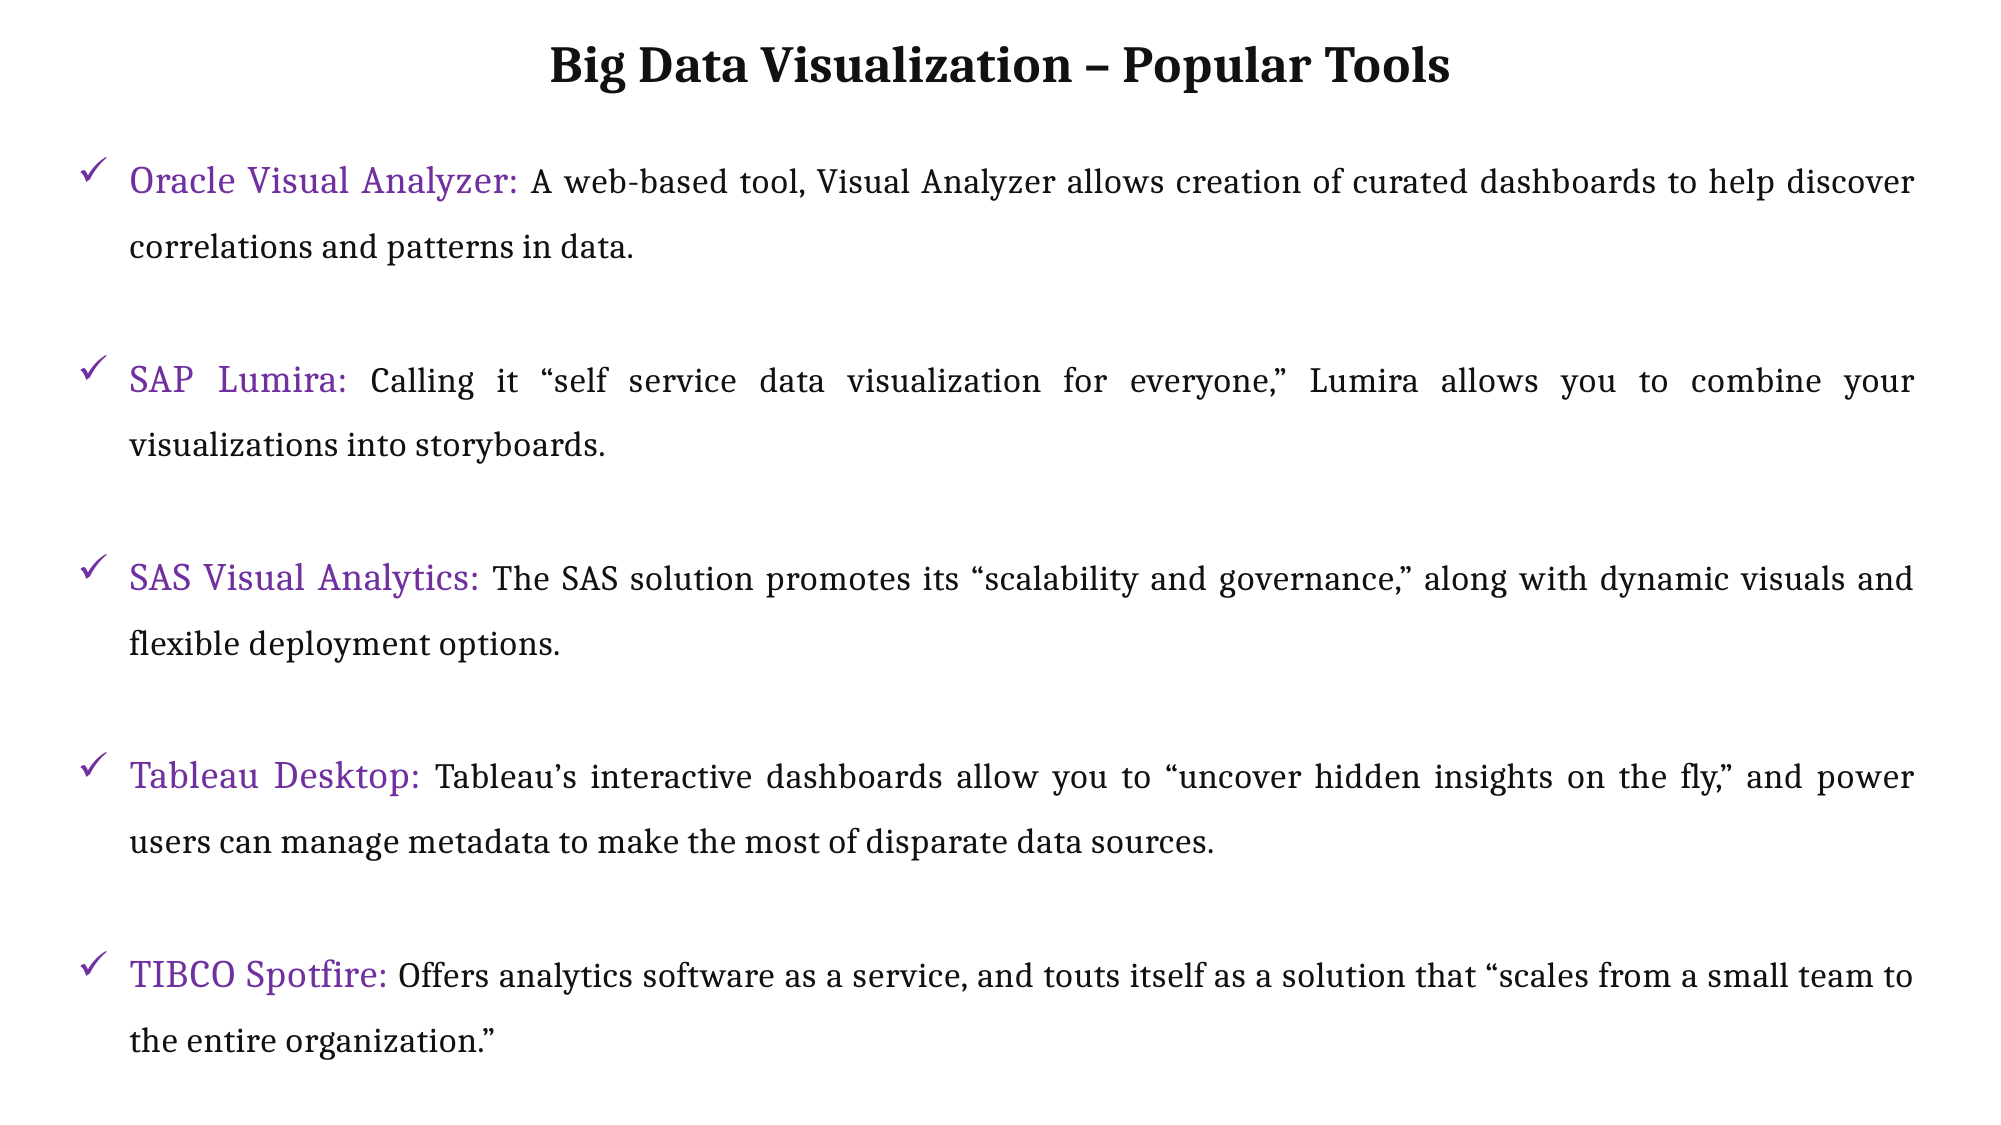

# Big Data Visualization – Popular Tools
Oracle Visual Analyzer: A web-based tool, Visual Analyzer allows creation of curated dashboards to help discover correlations and patterns in data.

SAP Lumira: Calling it “self service data visualization for everyone,” Lumira allows you to combine your visualizations into storyboards.

SAS Visual Analytics: The SAS solution promotes its “scalability and governance,” along with dynamic visuals and flexible deployment options.

Tableau Desktop: Tableau’s interactive dashboards allow you to “uncover hidden insights on the fly,” and power users can manage metadata to make the most of disparate data sources.

TIBCO Spotfire: Offers analytics software as a service, and touts itself as a solution that “scales from a small team to the entire organization.”